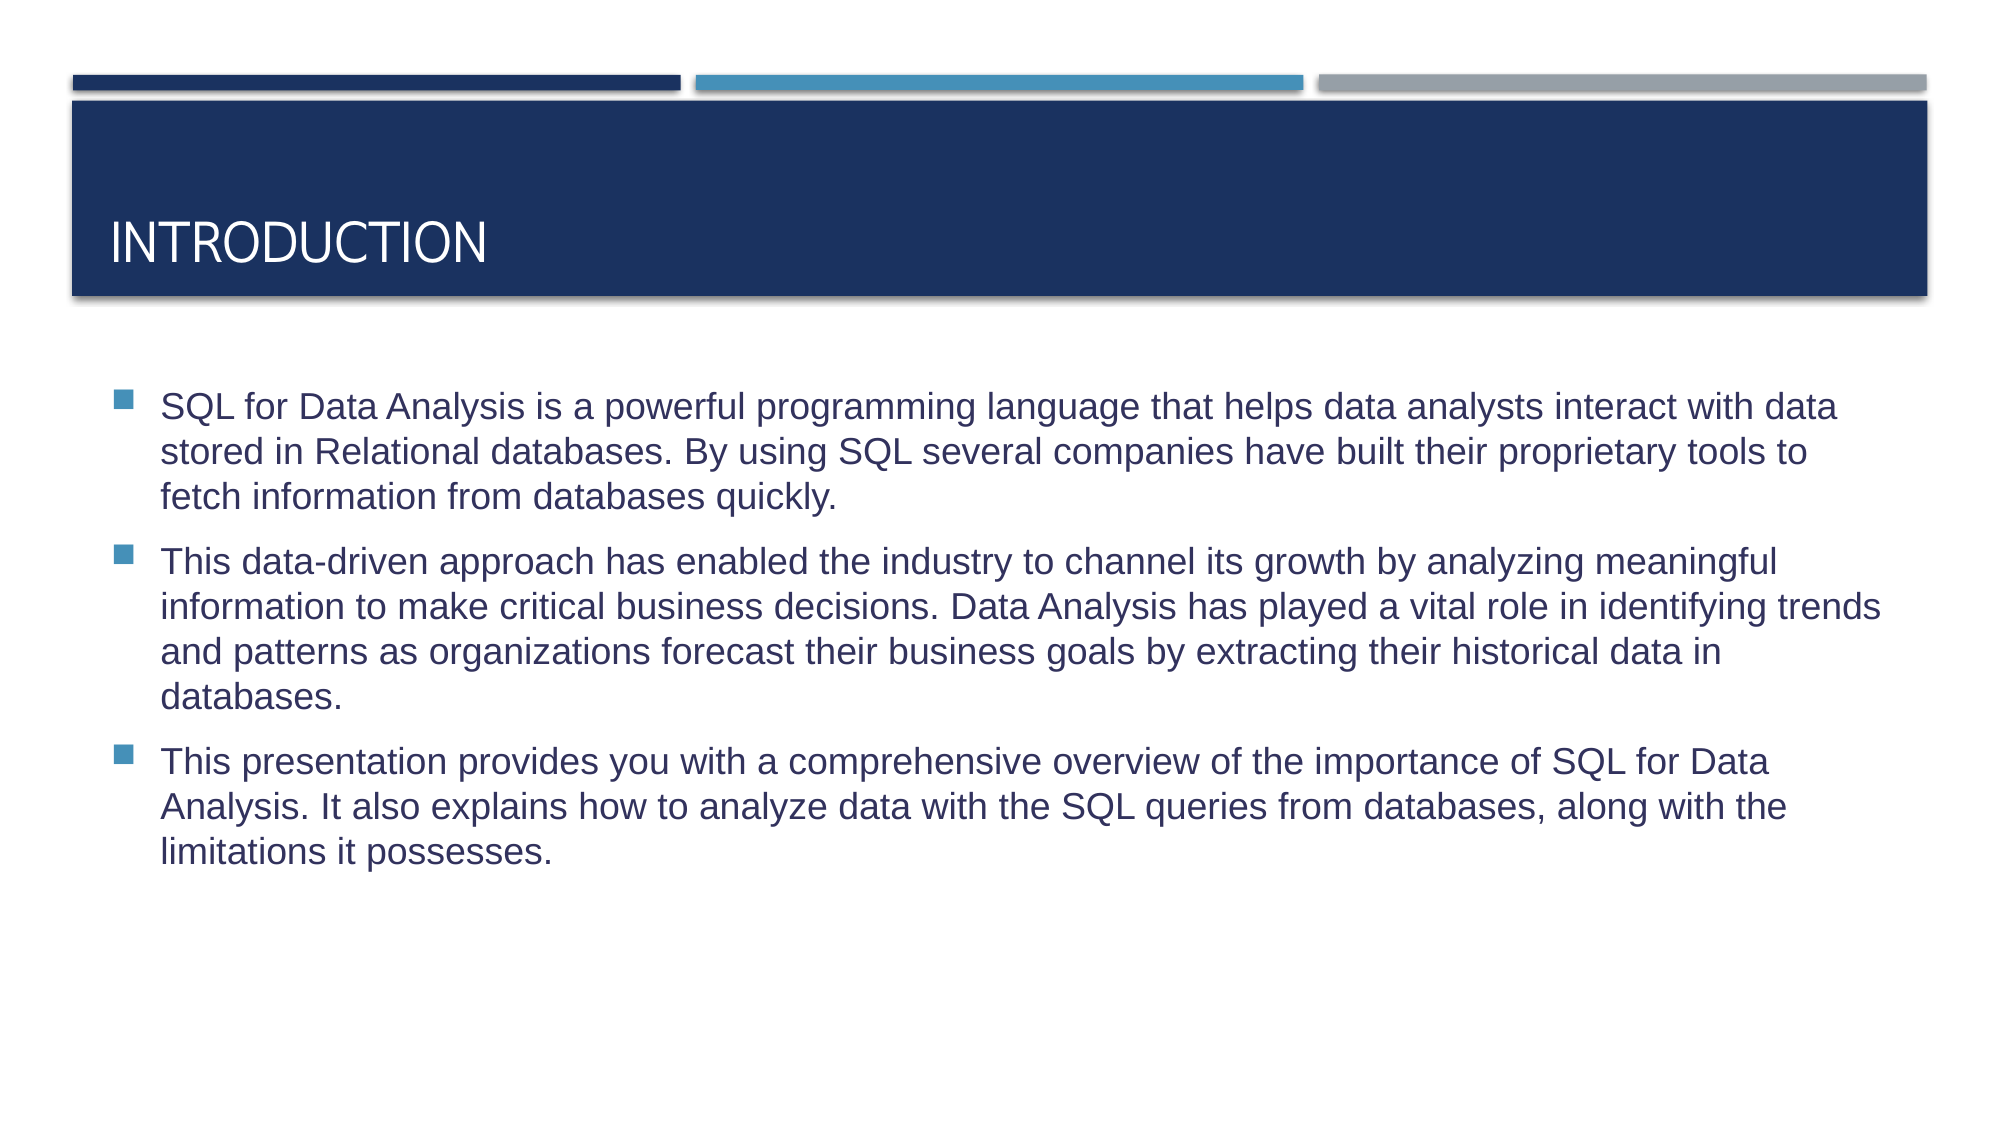

# introduction
SQL for Data Analysis is a powerful programming language that helps data analysts interact with data stored in Relational databases. By using SQL several companies have built their proprietary tools to fetch information from databases quickly.
This data-driven approach has enabled the industry to channel its growth by analyzing meaningful information to make critical business decisions. Data Analysis has played a vital role in identifying trends and patterns as organizations forecast their business goals by extracting their historical data in databases.
This presentation provides you with a comprehensive overview of the importance of SQL for Data Analysis. It also explains how to analyze data with the SQL queries from databases, along with the limitations it possesses.